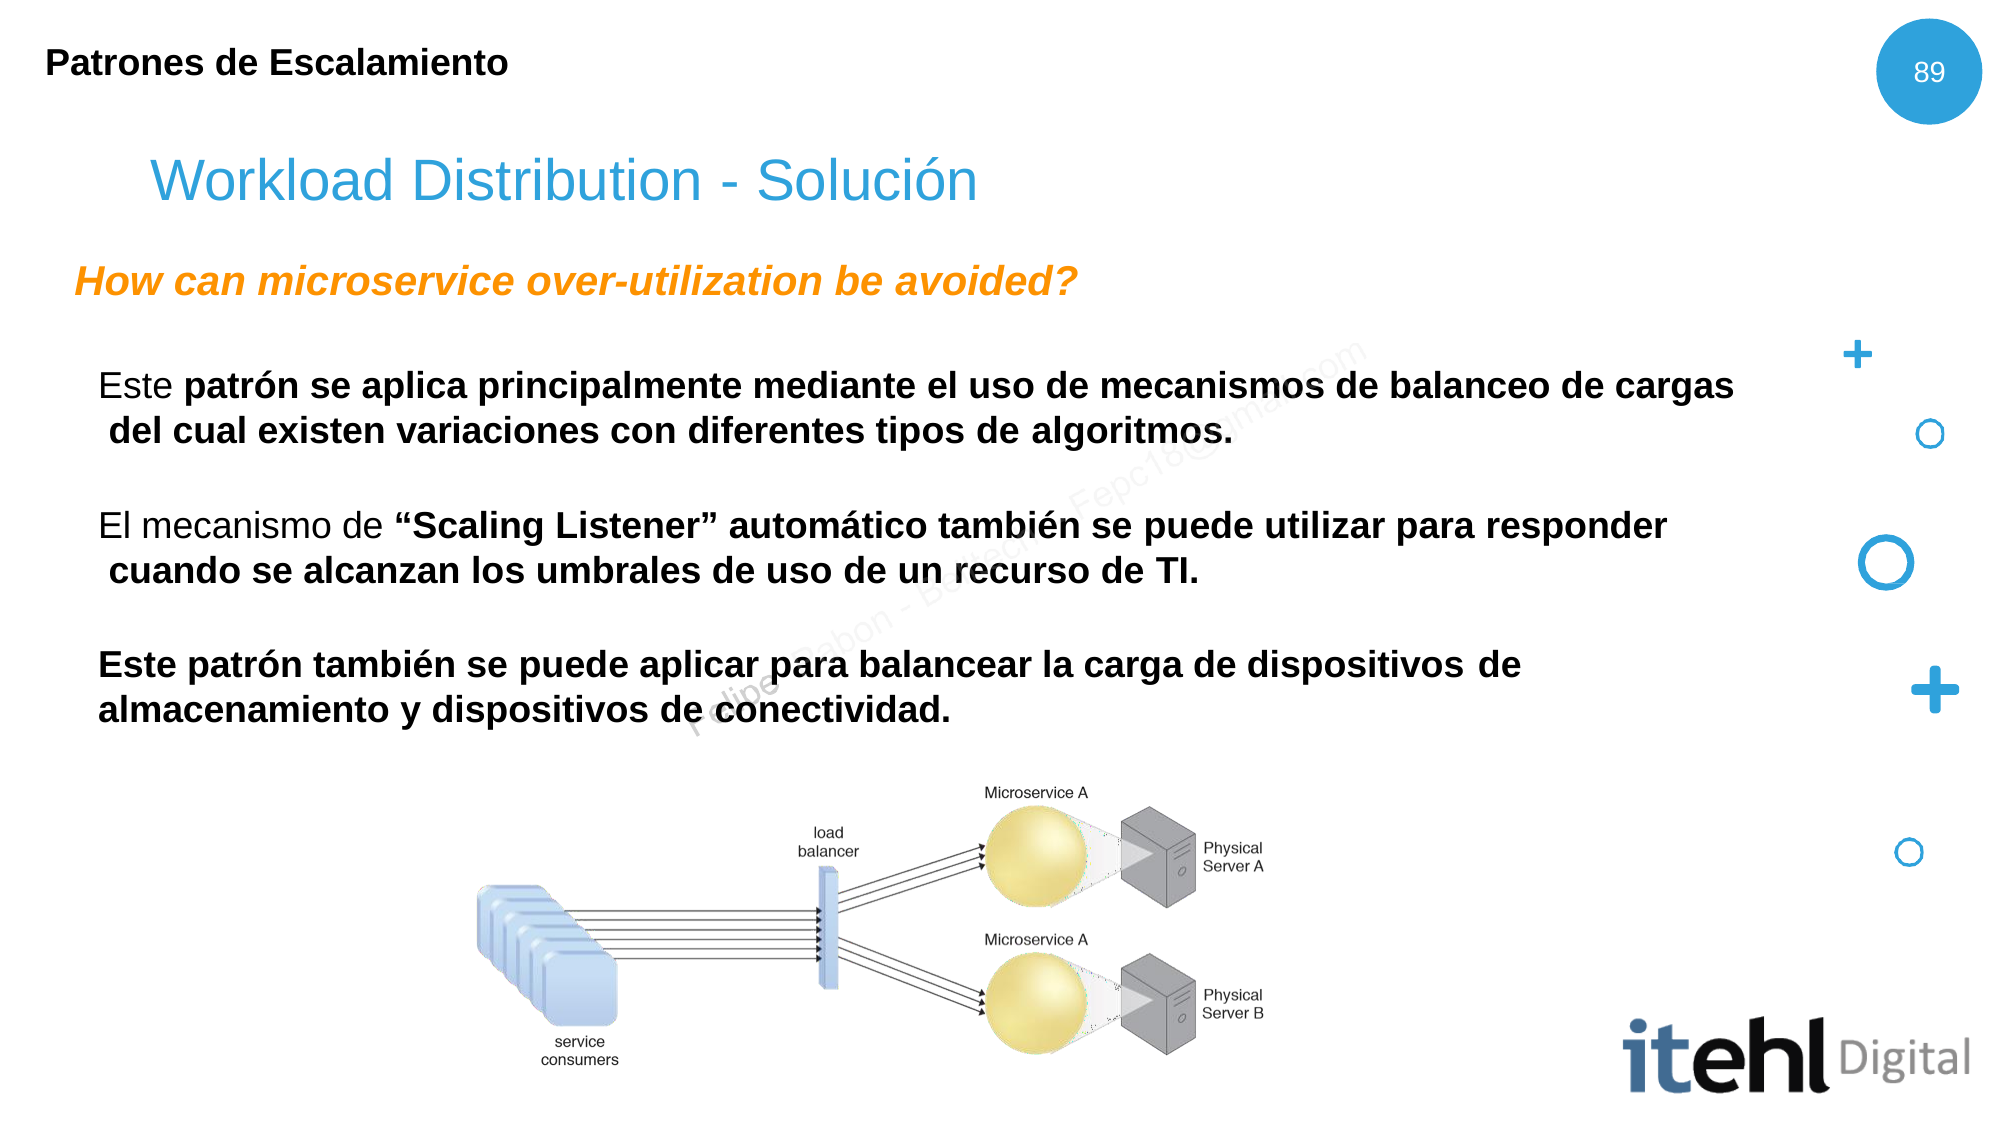

Patrones de Escalamiento
89
# Workload Distribution - Solución
How can microservice over-utilization be avoided?

Este patrón se aplica principalmente mediante el uso de mecanismos de balanceo de cargas  del cual existen variaciones con diferentes tipos de algoritmos.

El mecanismo de “Scaling Listener” automático también se puede utilizar para responder  cuando se alcanzan los umbrales de uso de un recurso de TI.

Este patrón también se puede aplicar para balancear la carga de dispositivos de
almacenamiento y dispositivos de conectividad.